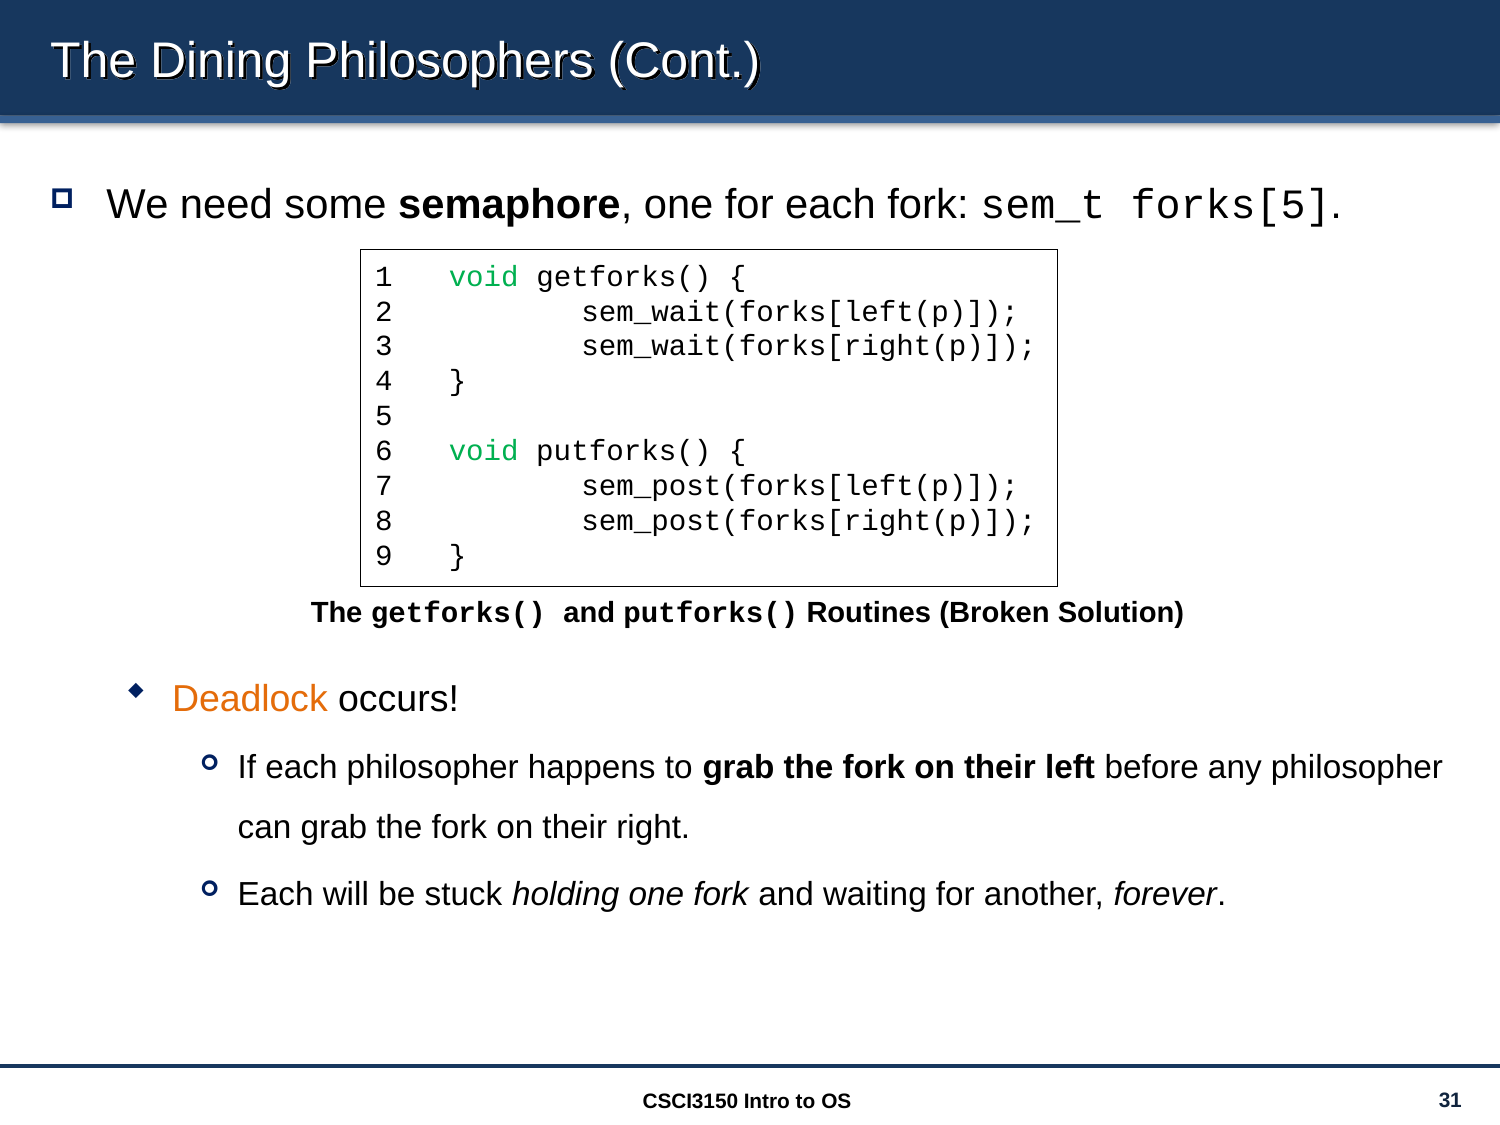

# The Dining Philosophers (Cont.)
We need some semaphore, one for each fork: sem_t forks[5].

Deadlock occurs!
If each philosopher happens to grab the fork on their left before any philosopher can grab the fork on their right.
Each will be stuck holding one fork and waiting for another, forever.

 void getforks() {
 	sem_wait(forks[left(p)]);
 	sem_wait(forks[right(p)]);
 }

 void putforks() {
 	sem_post(forks[left(p)]);
 	sem_post(forks[right(p)]);
 }
The getforks() and putforks() Routines (Broken Solution)
CSCI3150 Intro to OS
31